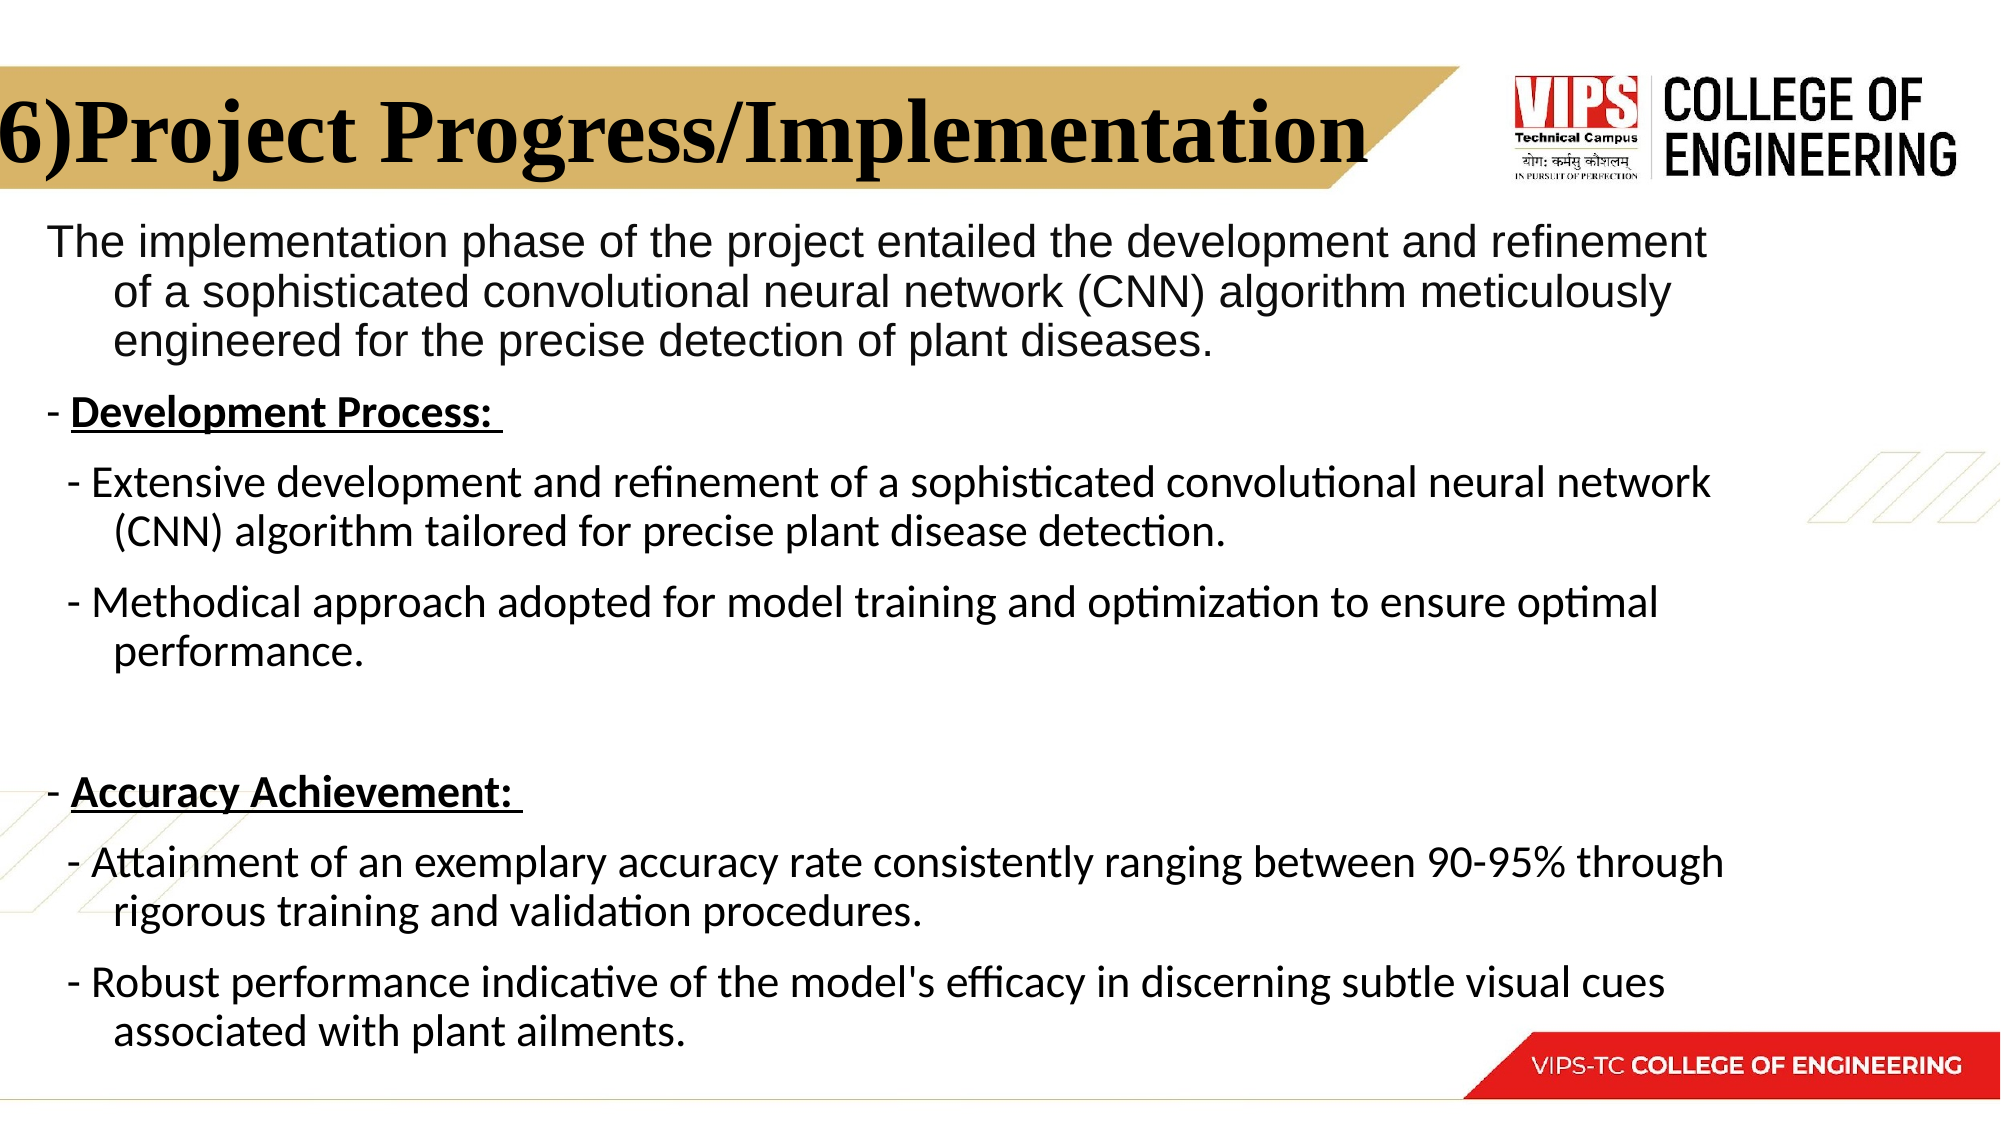

# 6)Project Progress/Implementation
The implementation phase of the project entailed the development and refinement of a sophisticated convolutional neural network (CNN) algorithm meticulously engineered for the precise detection of plant diseases.
- Development Process:
  - Extensive development and refinement of a sophisticated convolutional neural network (CNN) algorithm tailored for precise plant disease detection.
  - Methodical approach adopted for model training and optimization to ensure optimal performance.

- Accuracy Achievement:
  - Attainment of an exemplary accuracy rate consistently ranging between 90-95% through rigorous training and validation procedures.
  - Robust performance indicative of the model's efficacy in discerning subtle visual cues associated with plant ailments.

- **Dataset Diversity**:
  - Utilization of a diverse dataset comprising 38 distinct classes of plant diseases to ensure comprehensive coverage across various botanical species and pathological conditions.
  - Comprehensive dataset facilitates robust model generalization and enhances real-world applicability.

- **Technological Advancements**:
  - Leveraging cutting-edge advancements in deep learning methodologies to develop a highly precise and reliable disease detection model.
  - Significance of technological innovations in revolutionizing disease management strategies and optimizing agricultural practices.

- **Impact and Potential**:
  - Significance of successful model deployment in advancing precision agriculture practices and enhancing global food security efforts.
  - Potential for widespread adoption to revolutionize disease management strategies, optimize resource allocation, and increase agricultural productivity.